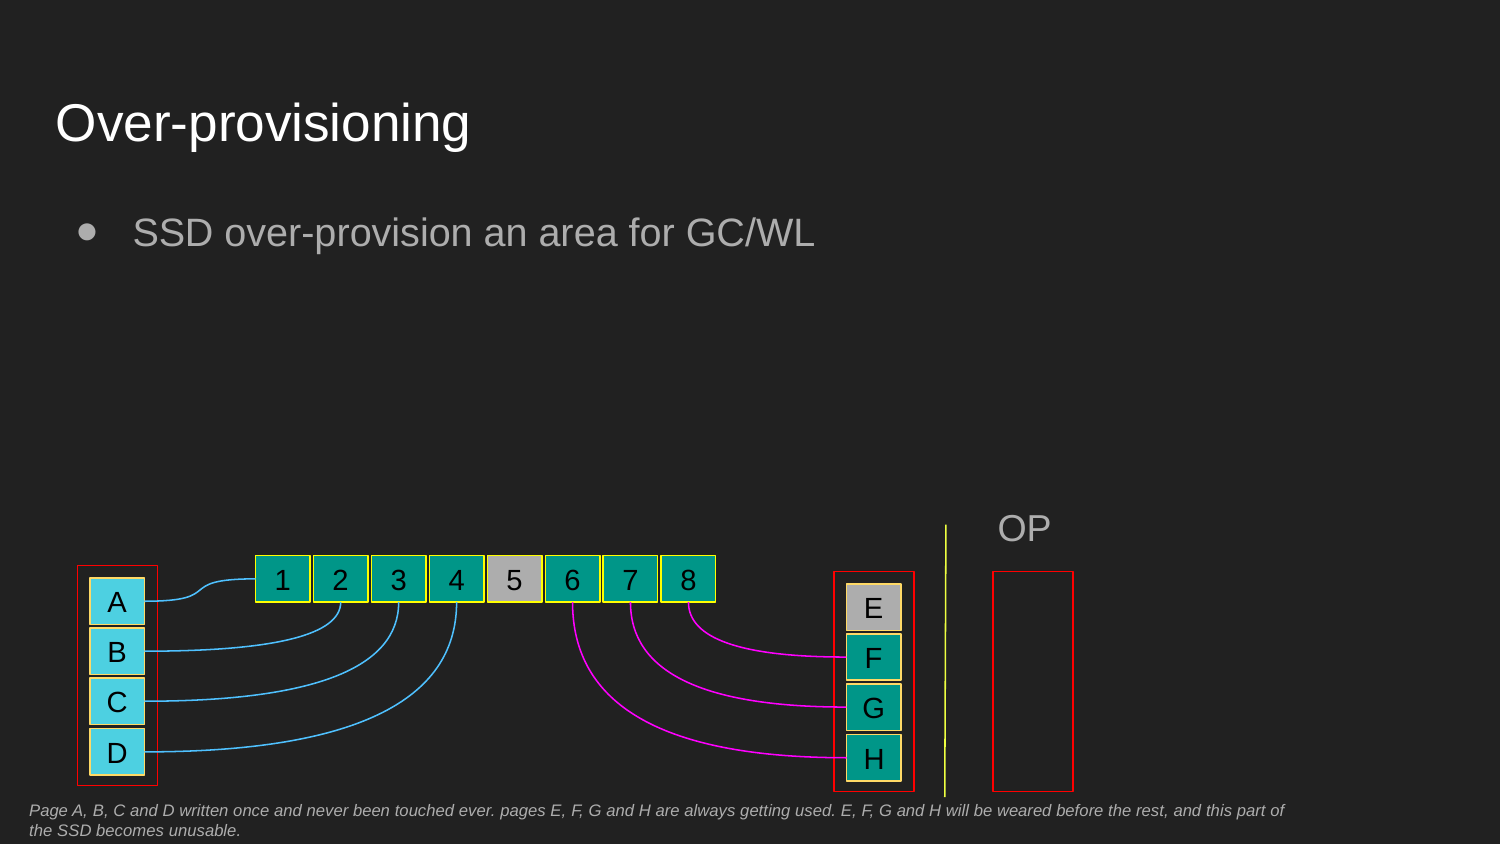

# Over-provisioning
SSD over-provision an area for GC/WL
OP
1
2
3
4
5
6
7
8

A
E
B
F
C
G
D
H
Page A, B, C and D written once and never been touched ever. pages E, F, G and H are always getting used. E, F, G and H will be weared before the rest, and this part of the SSD becomes unusable.